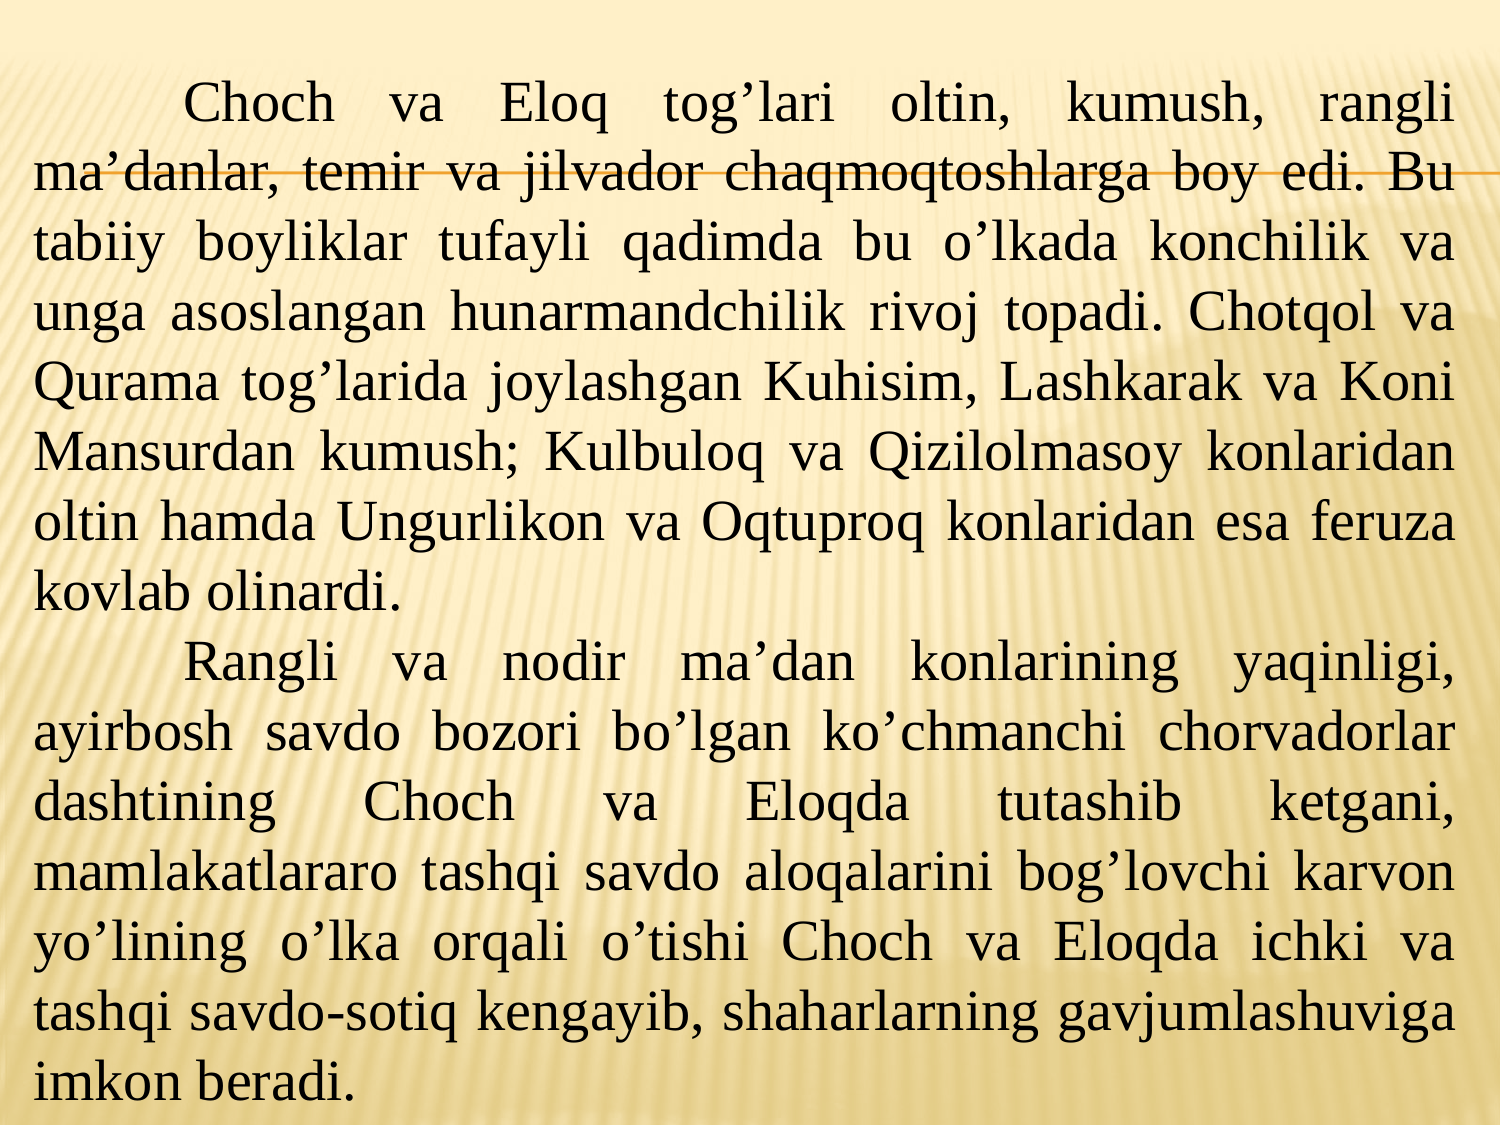

Choch va Eloq tog’lari oltin, kumush, rangli ma’danlar, temir va jilvador chaqmoqtoshlarga boy edi. Bu tabiiy boyliklar tufayli qadimda bu o’lkada konchilik va unga asoslangan hunarmandchilik rivoj topadi. Chotqol va Qurama tog’larida joylashgan Kuhisim, Lashkarak va Koni Mansurdan kumush; Kulbuloq va Qizilolmasoy konlaridan oltin hamda Ungurlikon va Oqtuproq konlaridan esa feruza kovlab olinardi.
	Rangli va nodir ma’dan konlarining yaqinligi, ayirbosh savdo bozori bo’lgan ko’chmanchi chorvadorlar dashtining Choch va Eloqda tutashib ketgani, mamlakatlararo tashqi savdo aloqalarini bog’lovchi karvon yo’lining o’lka orqali o’tishi Choch va Eloqda ichki va tashqi savdo-sotiq kengayib, shaharlarning gavjumlashuviga imkon beradi.